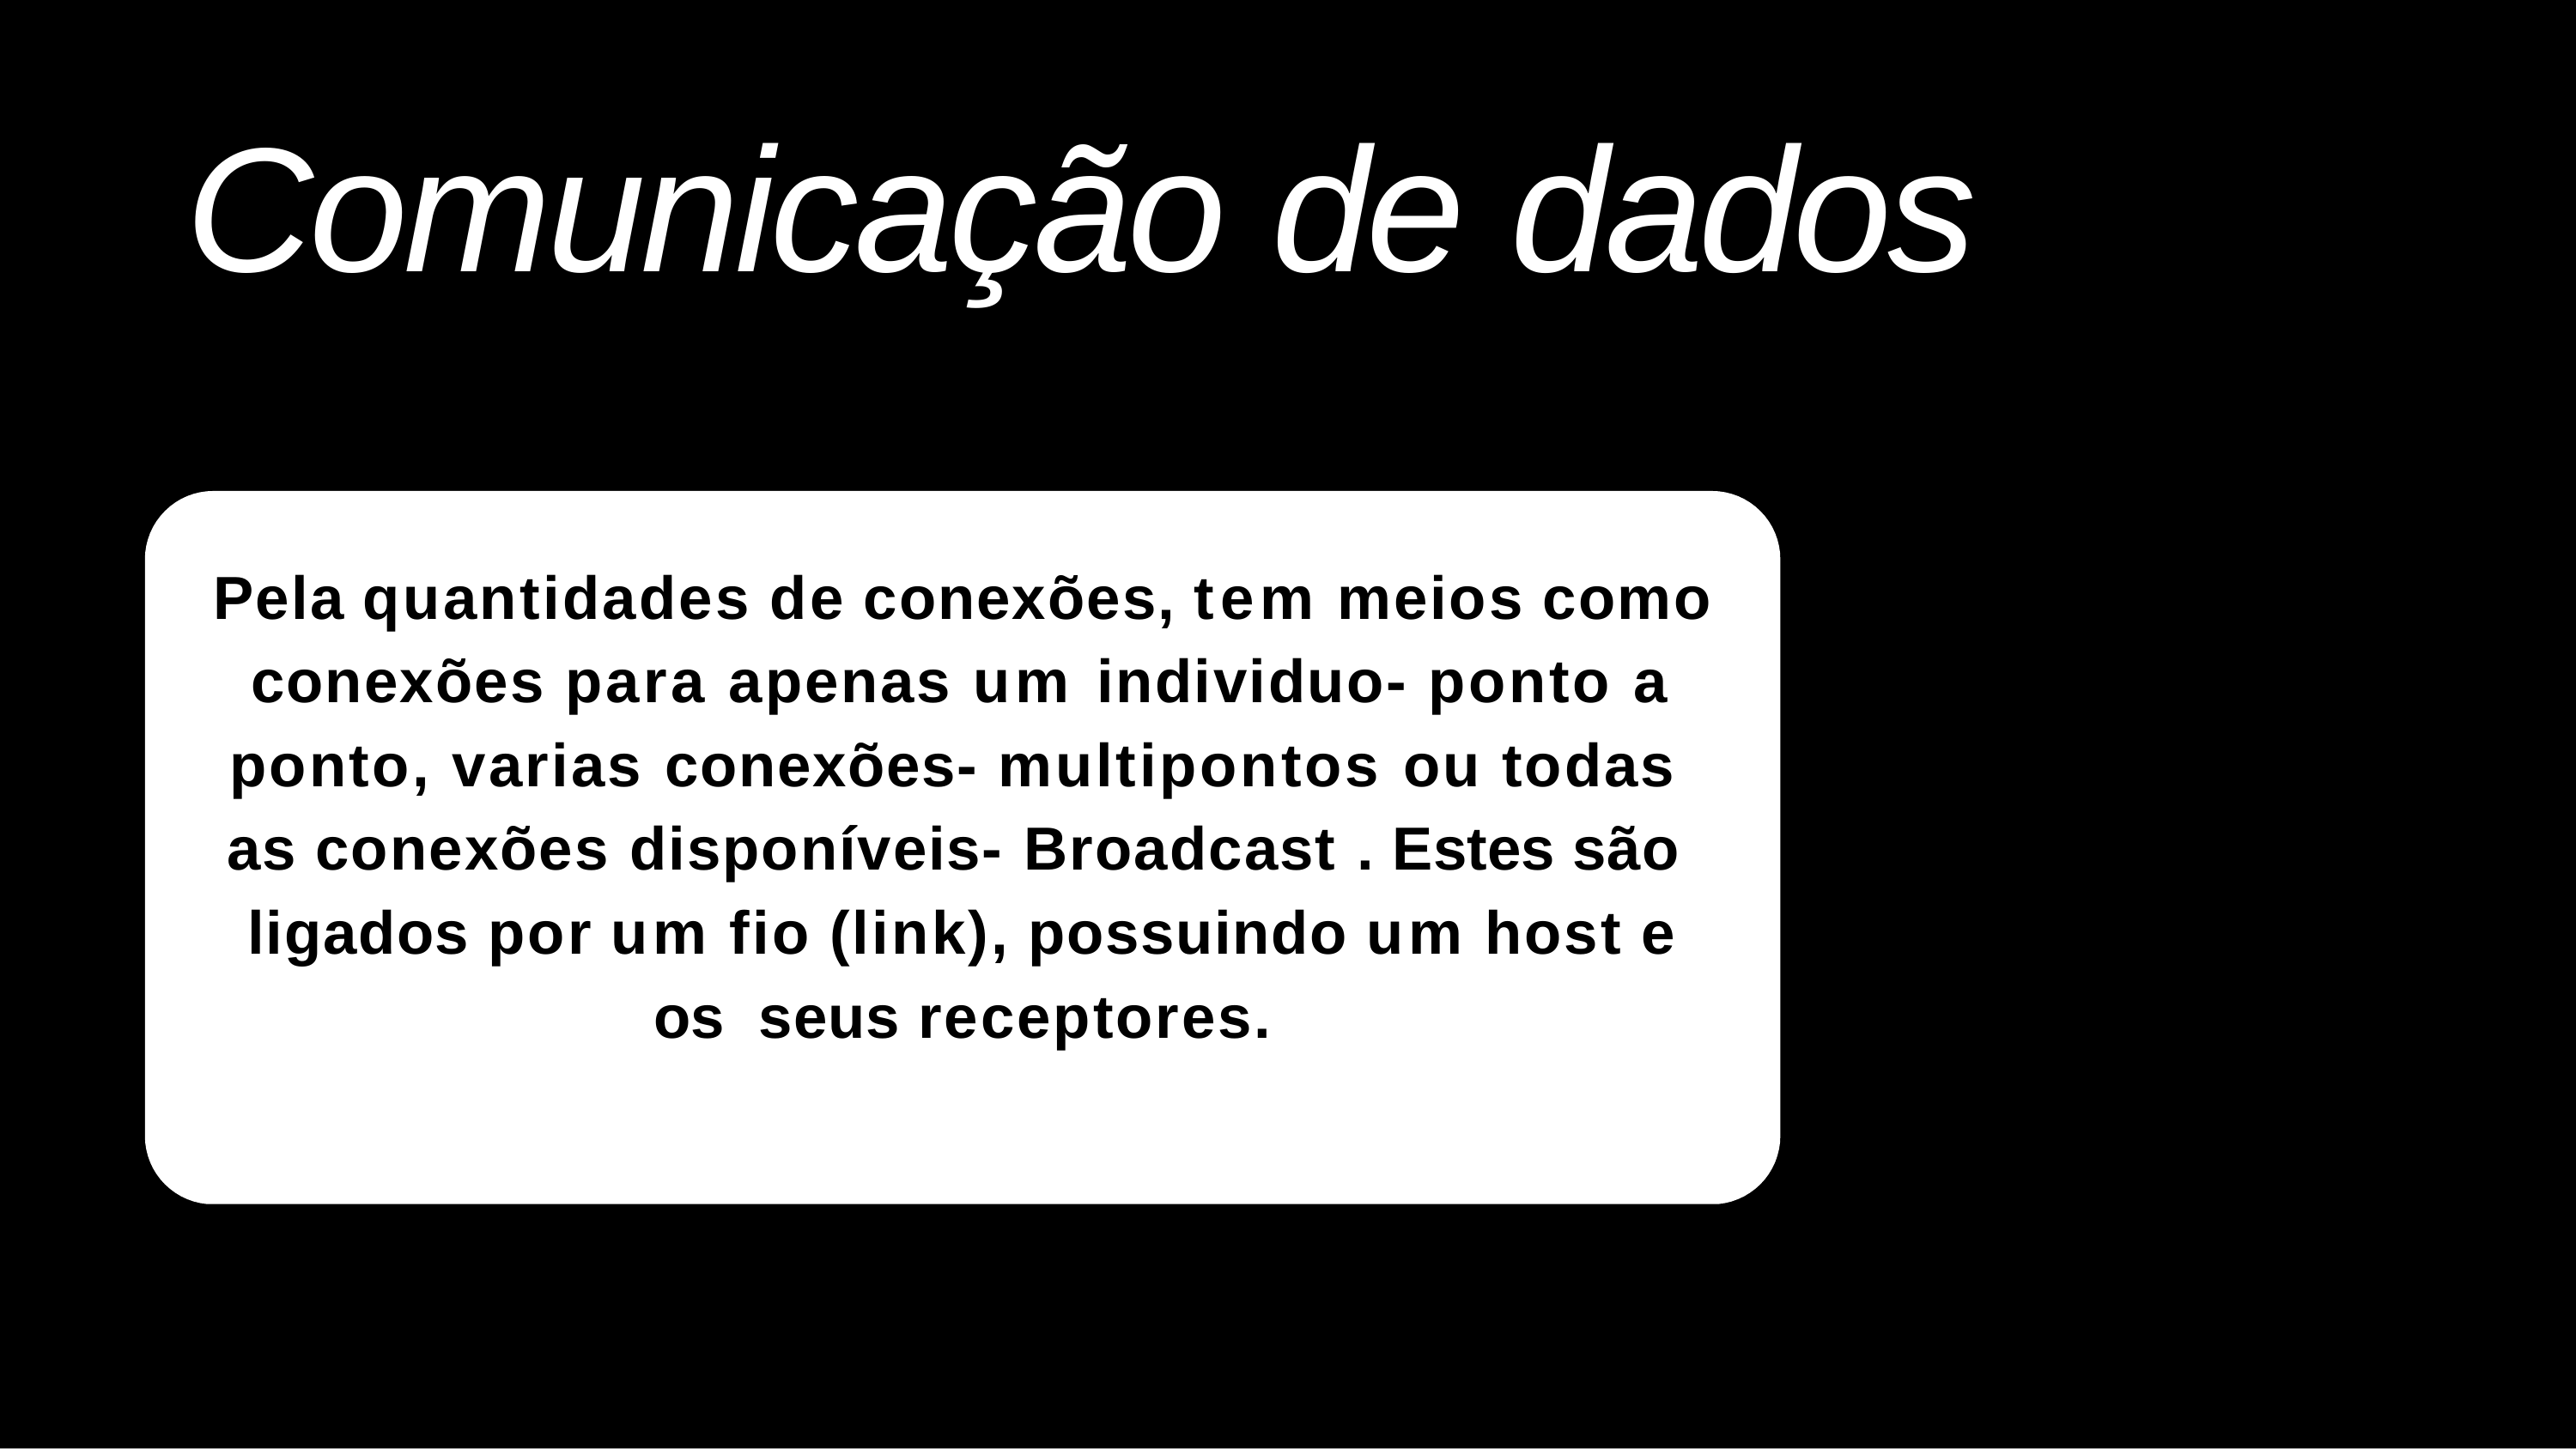

# Comunicação de dados

Pela quantidades de conexões, tem meios como  conexões para apenas um individuo- ponto a  ponto, varias conexões- multipontos ou todas  as conexões disponíveis- Broadcast . Estes são  ligados por um fio (link), possuindo um host e os  seus receptores.